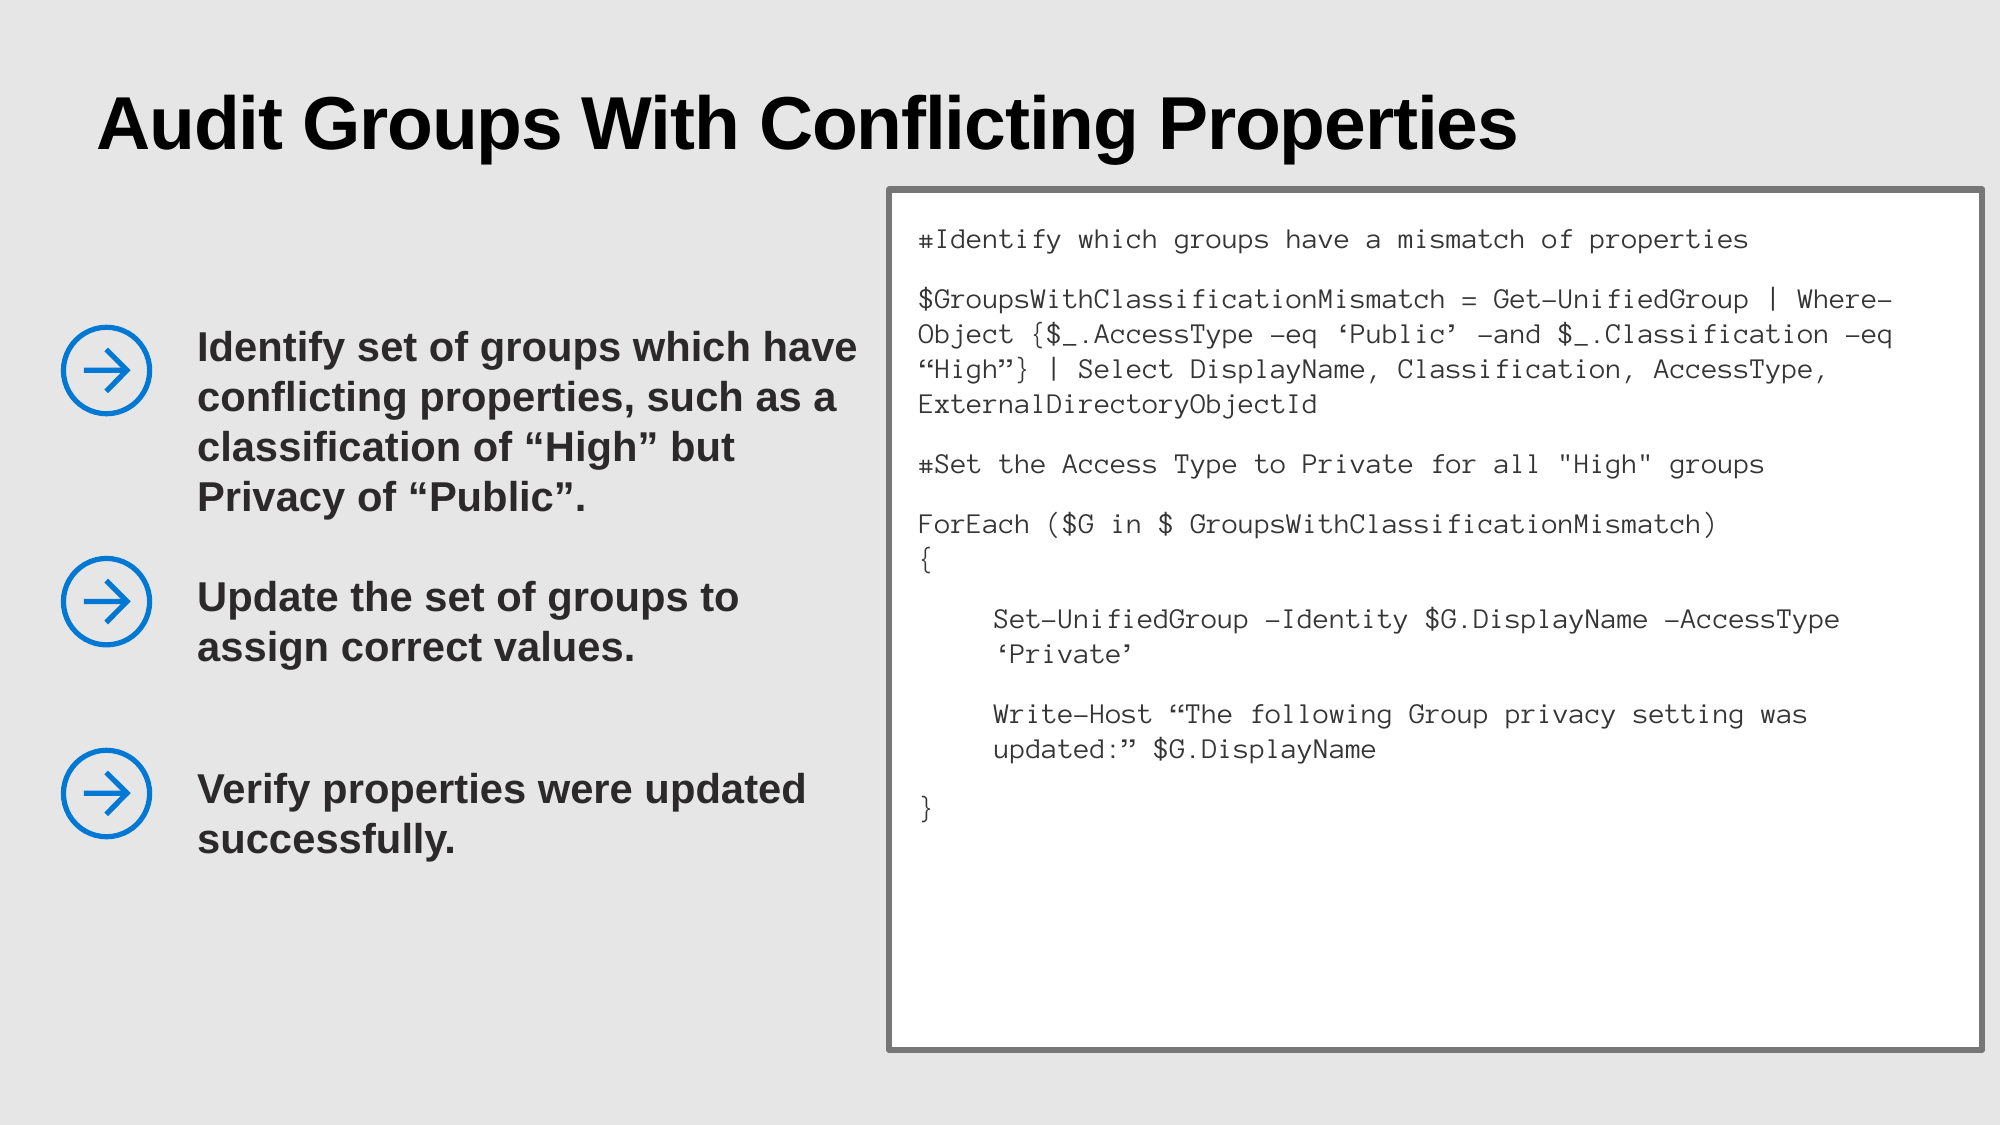

# Audit Groups With Conflicting Properties
#Identify which groups have a mismatch of properties
$GroupsWithClassificationMismatch = Get-UnifiedGroup | Where-Object {$_.AccessType -eq ‘Public’ -and $_.Classification -eq “High”} | Select DisplayName, Classification, AccessType, ExternalDirectoryObjectId
#Set the Access Type to Private for all "High" groups
ForEach ($G in $ GroupsWithClassificationMismatch)
{
Set-UnifiedGroup -Identity $G.DisplayName -AccessType ‘Private’
Write-Host “The following Group privacy setting was updated:” $G.DisplayName
}
Identify set of groups which have conflicting properties, such as a classification of “High” but Privacy of “Public”.

Update the set of groups to assign correct values.

Verify properties were updated successfully.